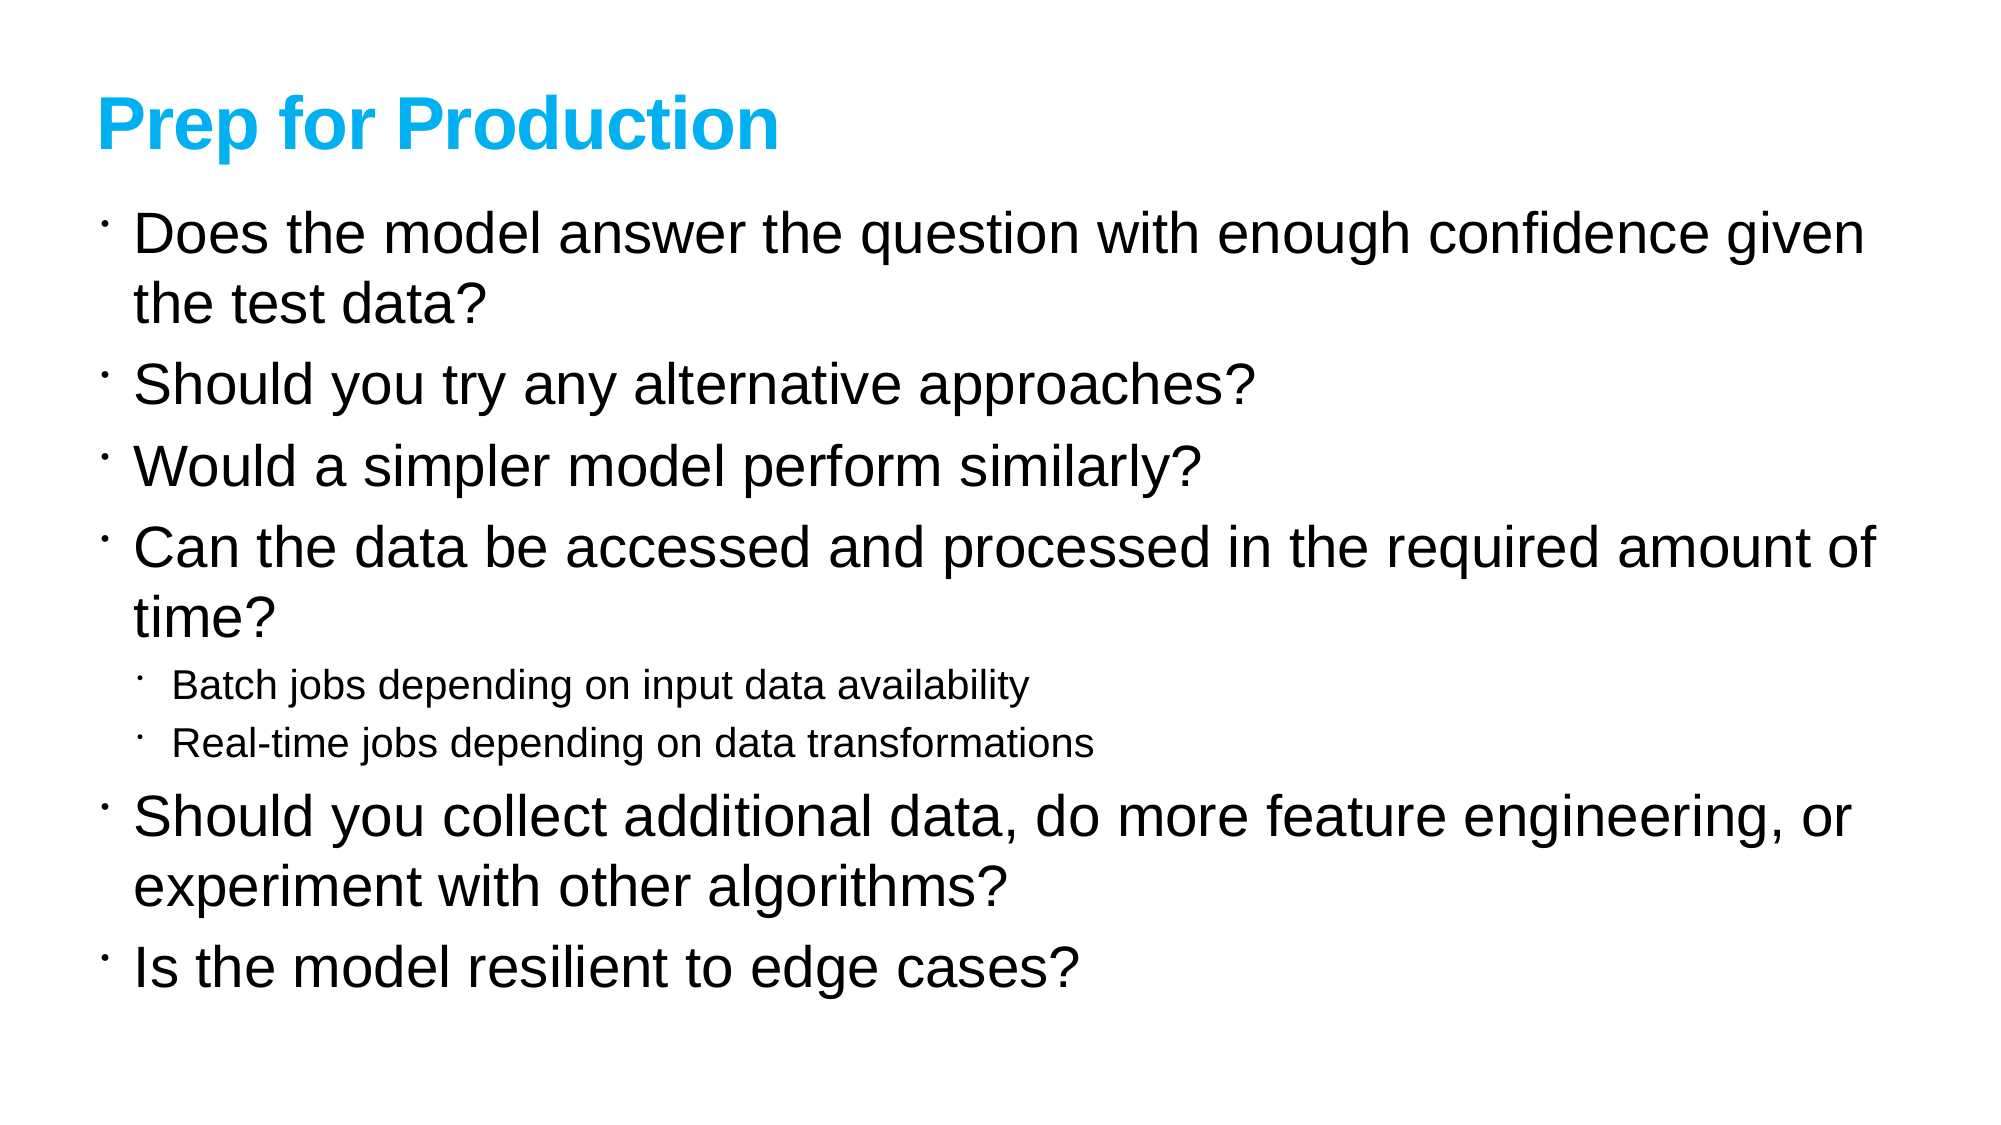

Prep for Production
Does the model answer the question with enough confidence given the test data?
Should you try any alternative approaches?
Would a simpler model perform similarly?
Can the data be accessed and processed in the required amount of time?
Batch jobs depending on input data availability
Real-time jobs depending on data transformations
Should you collect additional data, do more feature engineering, or experiment with other algorithms?
Is the model resilient to edge cases?